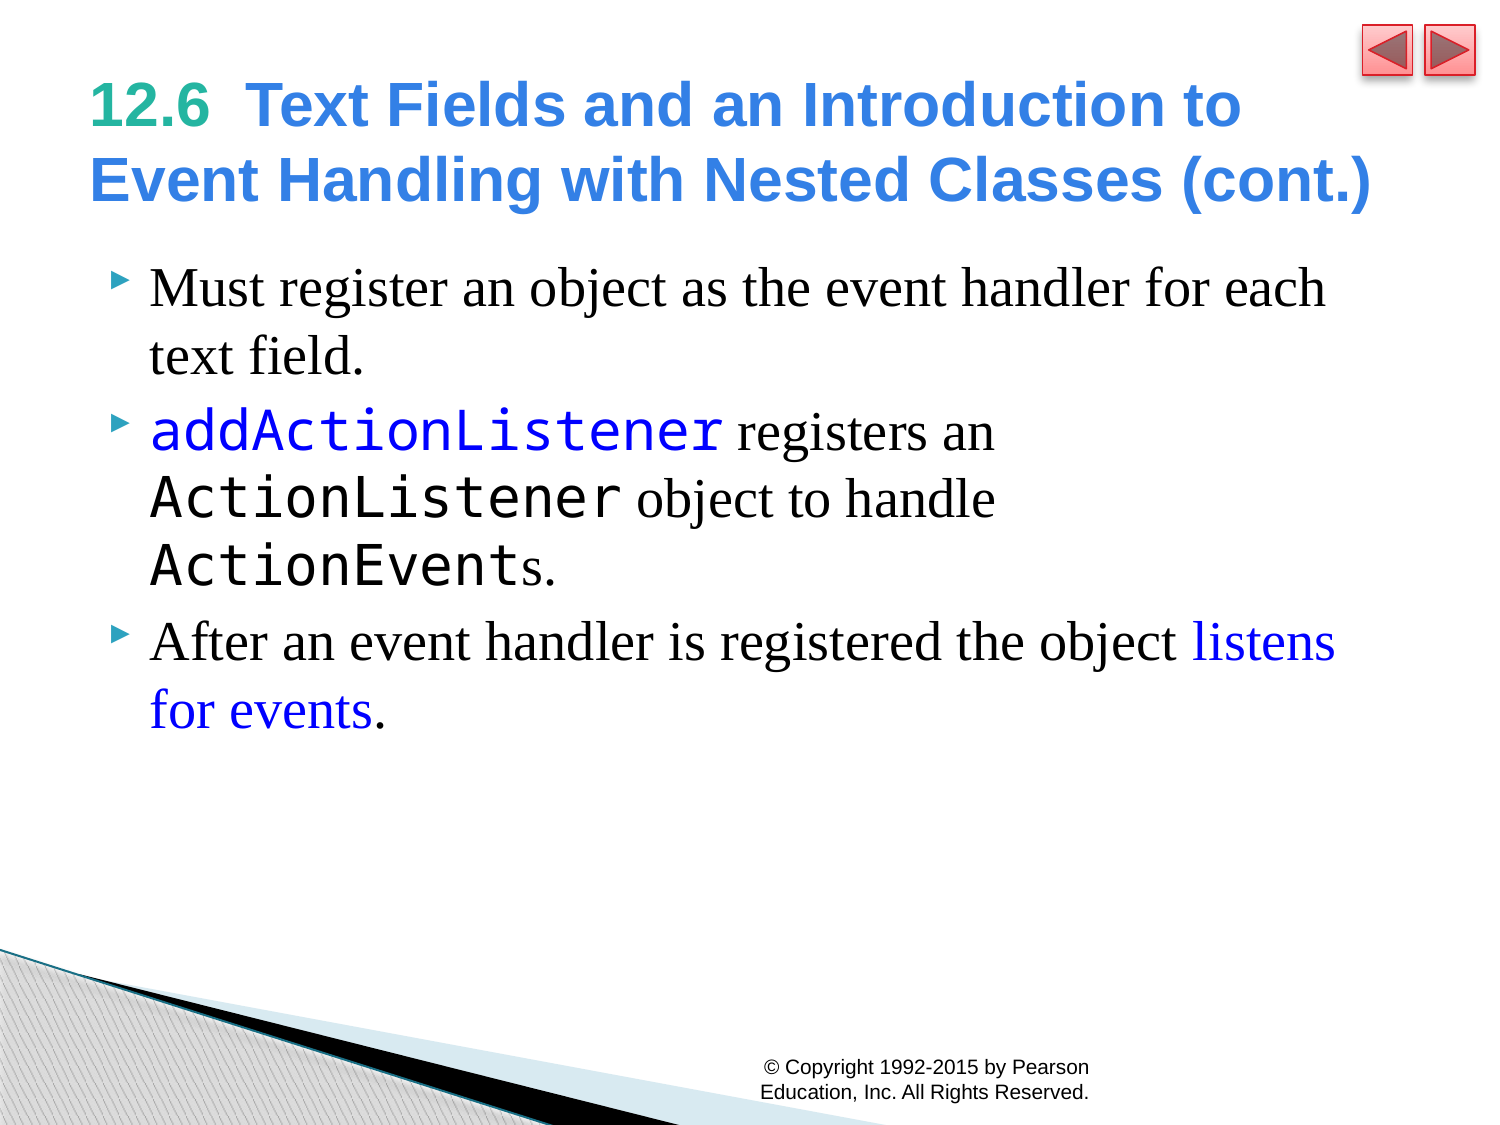

# 12.6  Text Fields and an Introduction to Event Handling with Nested Classes (cont.)
Must register an object as the event handler for each text field.
addActionListener registers an ActionListener object to handle ActionEvents.
After an event handler is registered the object listens for events.
© Copyright 1992-2015 by Pearson Education, Inc. All Rights Reserved.